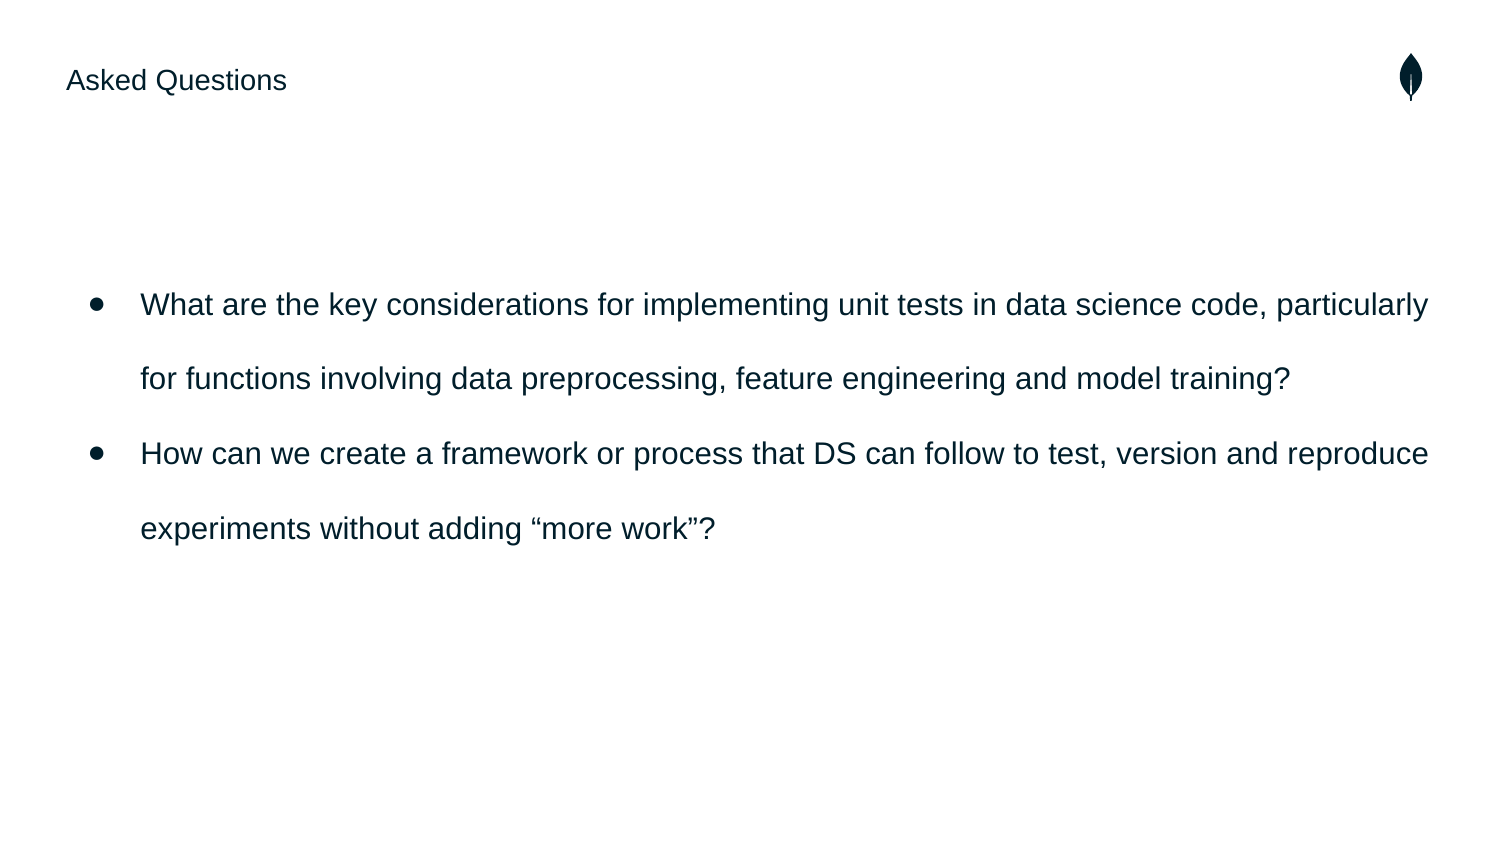

Asked Questions
What are the key considerations for implementing unit tests in data science code, particularly for functions involving data preprocessing, feature engineering and model training?
How can we create a framework or process that DS can follow to test, version and reproduce experiments without adding “more work”?